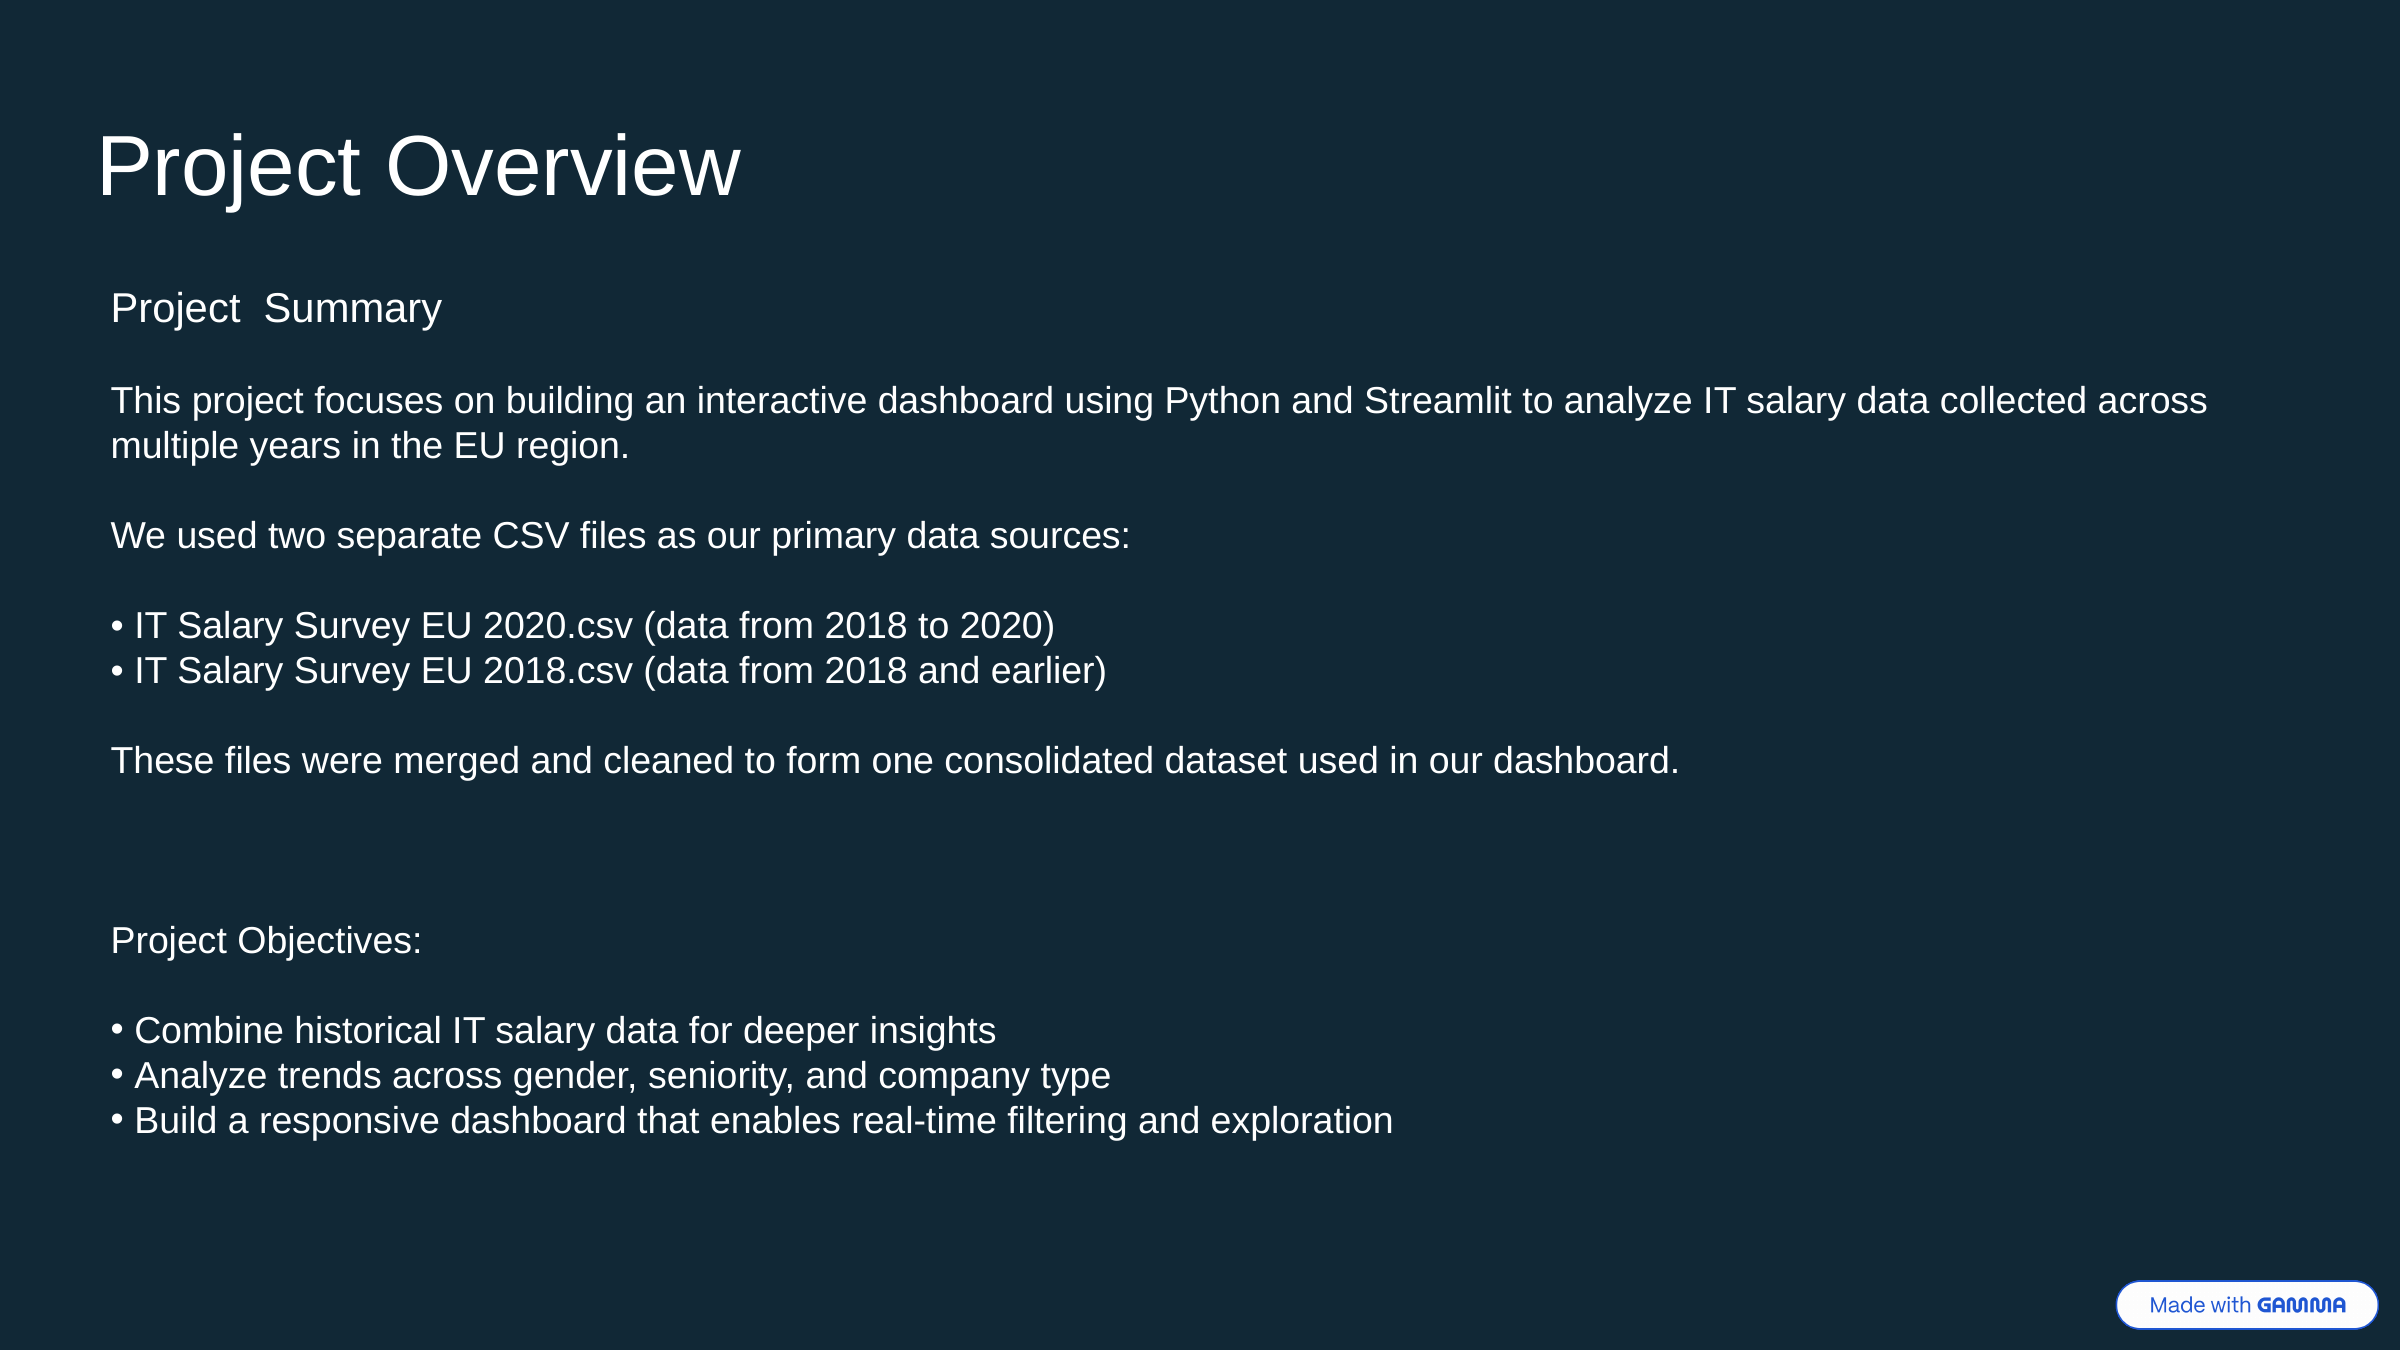

Project Overview
Project  Summary
This project focuses on building an interactive dashboard using Python and Streamlit to analyze IT salary data collected across multiple years in the EU region.
We used two separate CSV files as our primary data sources:
• IT Salary Survey EU 2020.csv (data from 2018 to 2020)
• IT Salary Survey EU 2018.csv (data from 2018 and earlier)
These files were merged and cleaned to form one consolidated dataset used in our dashboard.
Project Objectives:
 Combine historical IT salary data for deeper insights
 Analyze trends across gender, seniority, and company type
 Build a responsive dashboard that enables real-time filtering and exploration